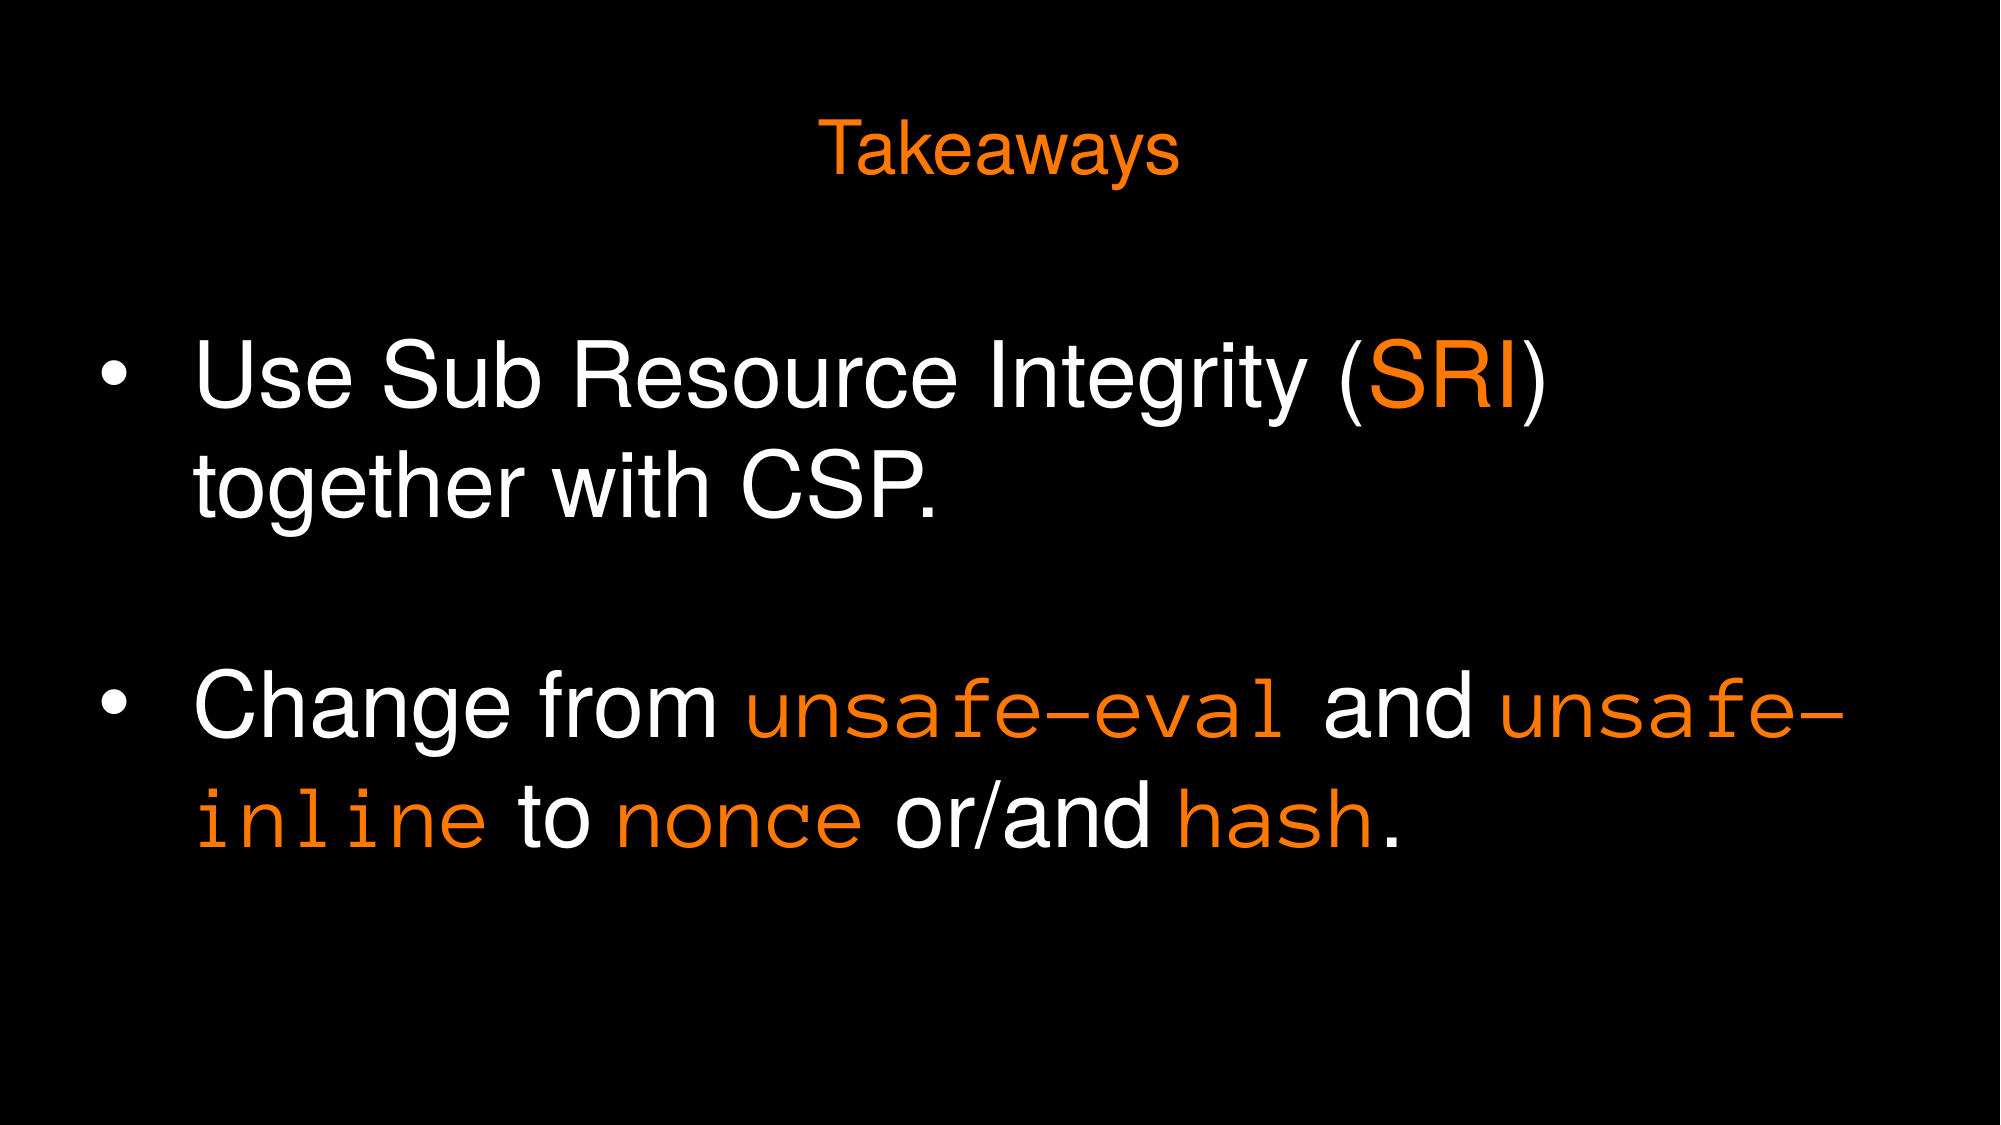

Takeaways
Use Sub Resource Integrity (SRI) together with CSP.

Change from unsafe-eval and unsafe-inline to nonce or/and hash.